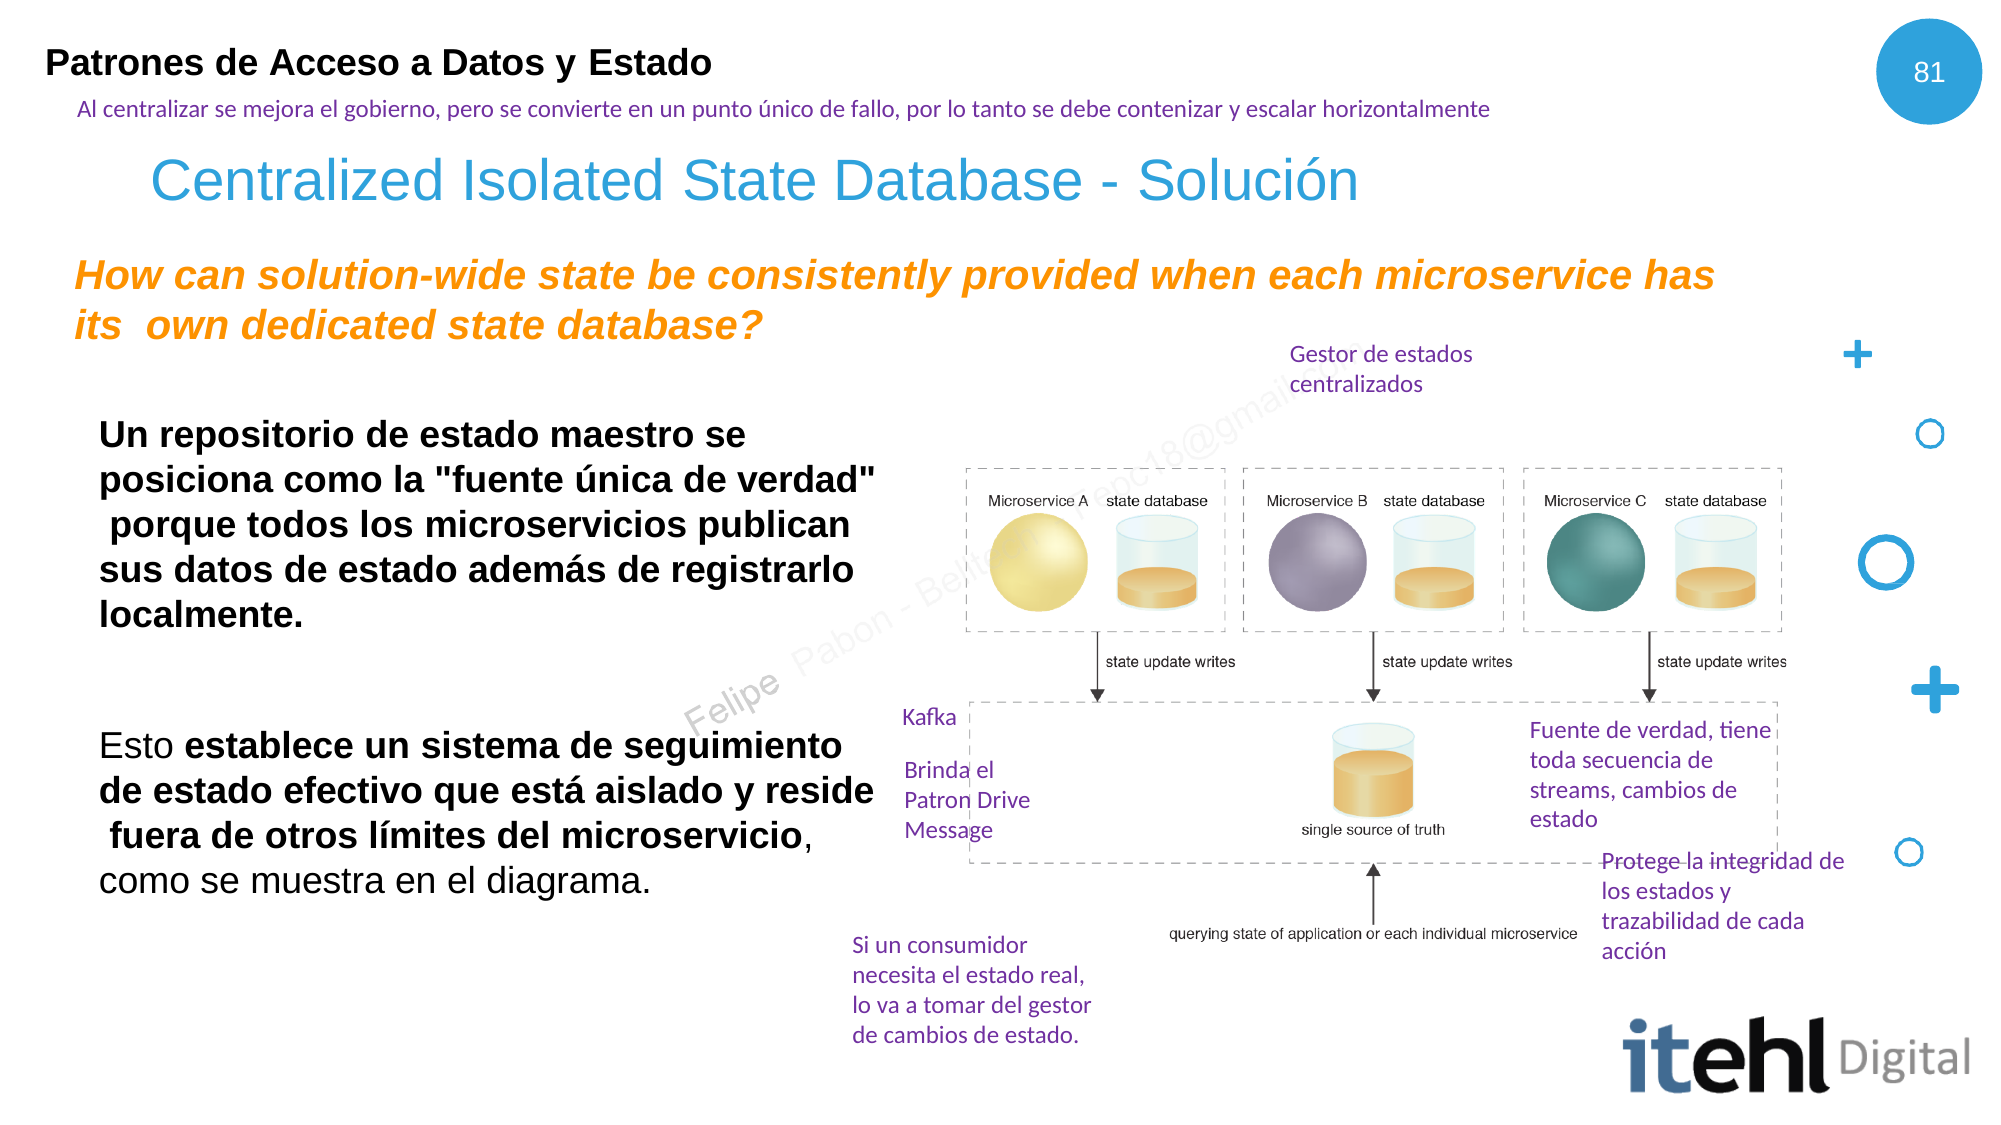

Patrones de Acceso a Datos y Estado
81
Al centralizar se mejora el gobierno, pero se convierte en un punto único de fallo, por lo tanto se debe contenizar y escalar horizontalmente
# Centralized Isolated State Database - Solución
How can solution-wide state be consistently provided when each microservice has its  own dedicated state database?

Un repositorio de estado maestro se  posiciona como la "fuente única de verdad"  porque todos los microservicios publican  sus datos de estado además de registrarlo  localmente.

Esto establece un sistema de seguimiento  de estado efectivo que está aislado y reside  fuera de otros límites del microservicio,  como se muestra en el diagrama.
Gestor de estados centralizados

Kafka
Fuente de verdad, tiene toda secuencia de streams, cambios de estado
Brinda el Patron Drive Message
Protege la integridad de los estados y trazabilidad de cada acción

Si un consumidor necesita el estado real, lo va a tomar del gestor de cambios de estado.